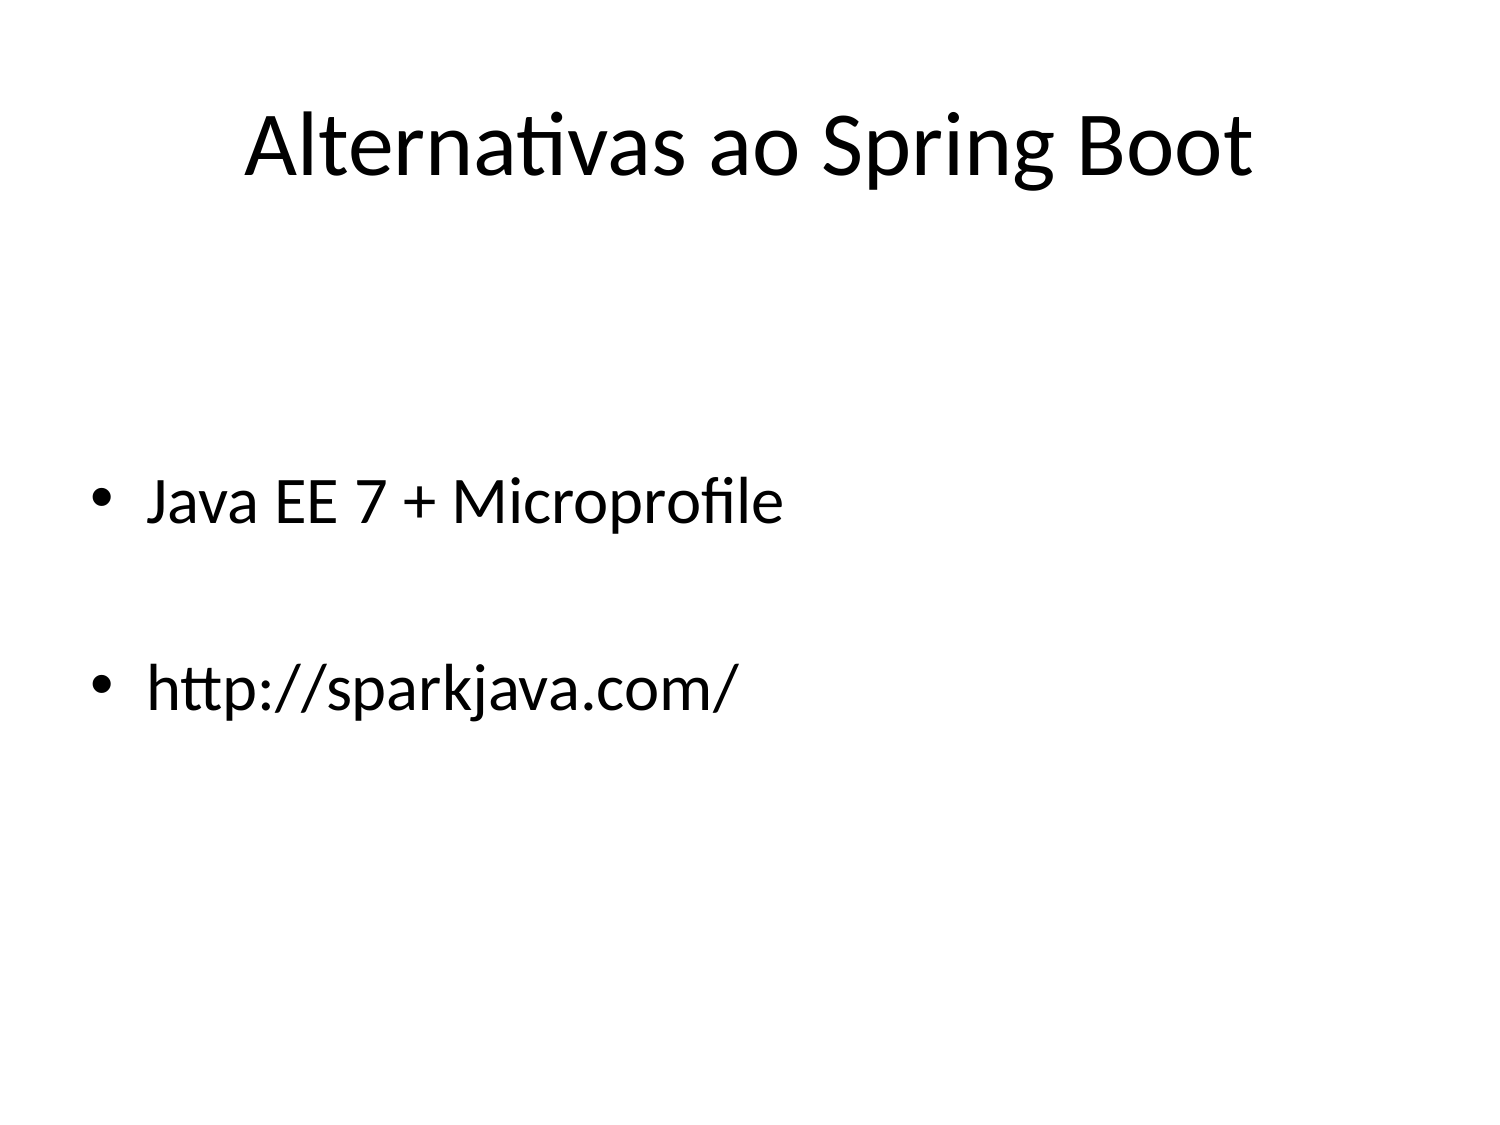

# Alternativas ao Spring Boot

Java EE 7 + Microprofile

http://sparkjava.com/